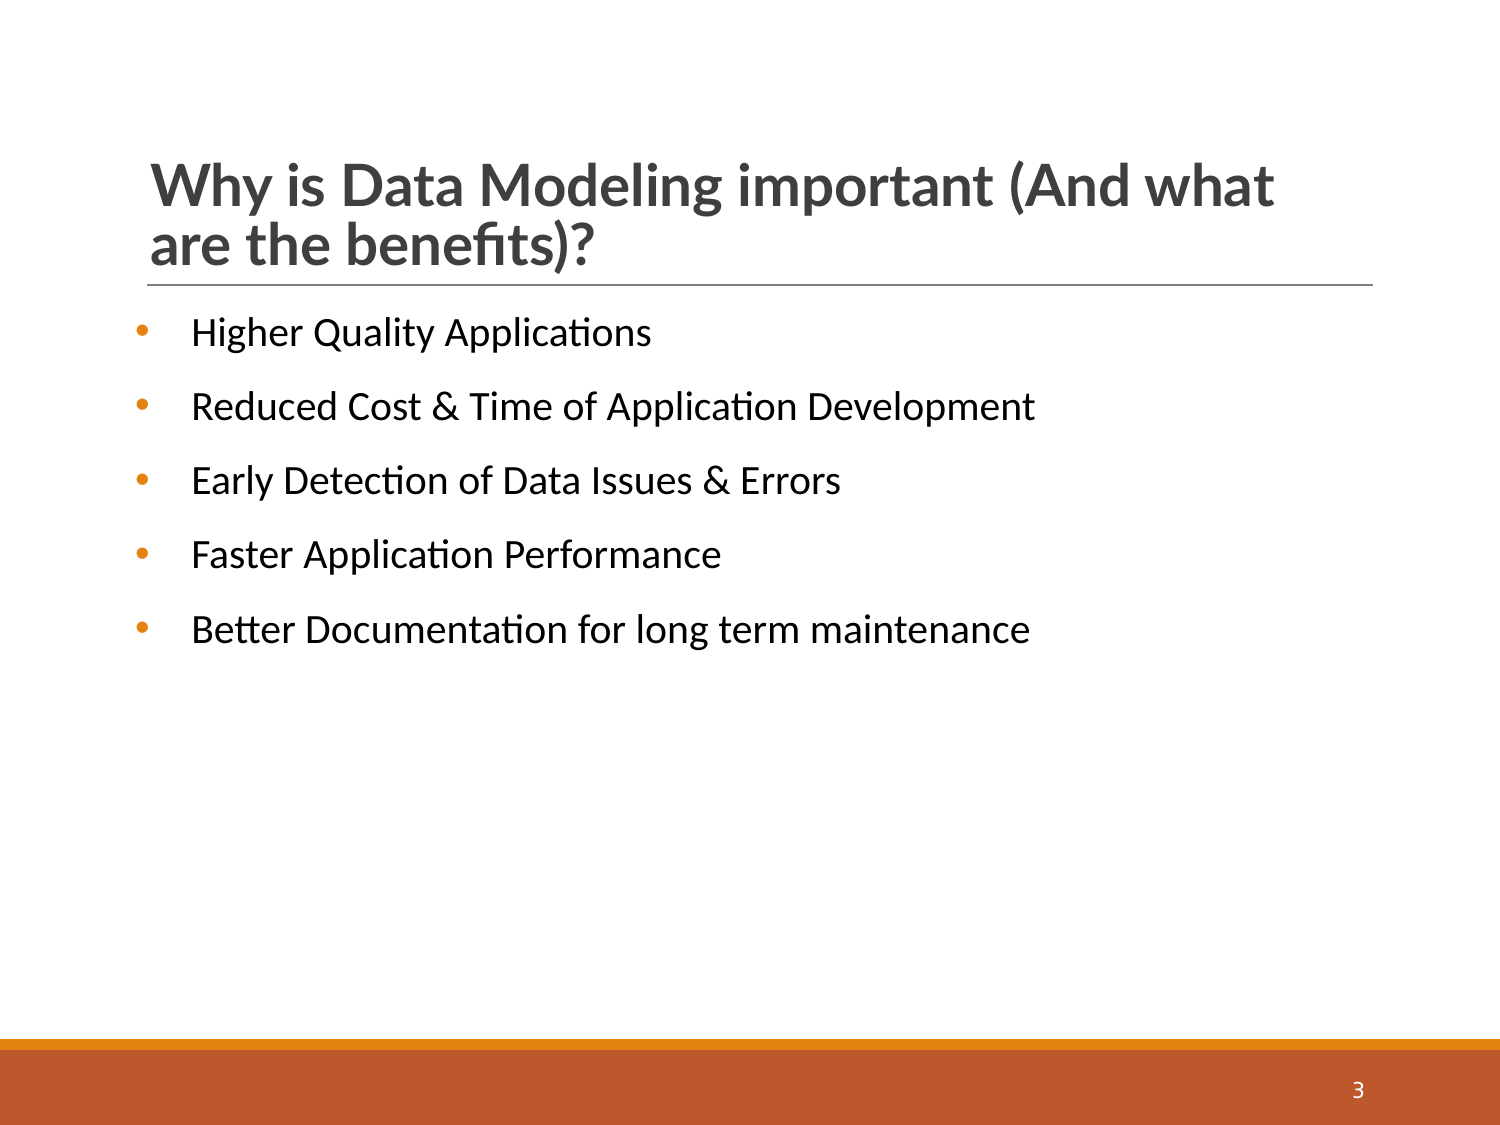

# Why is Data Modeling important (And what are the benefits)?
Higher Quality Applications
Reduced Cost & Time of Application Development
Early Detection of Data Issues & Errors
Faster Application Performance
Better Documentation for long term maintenance

3